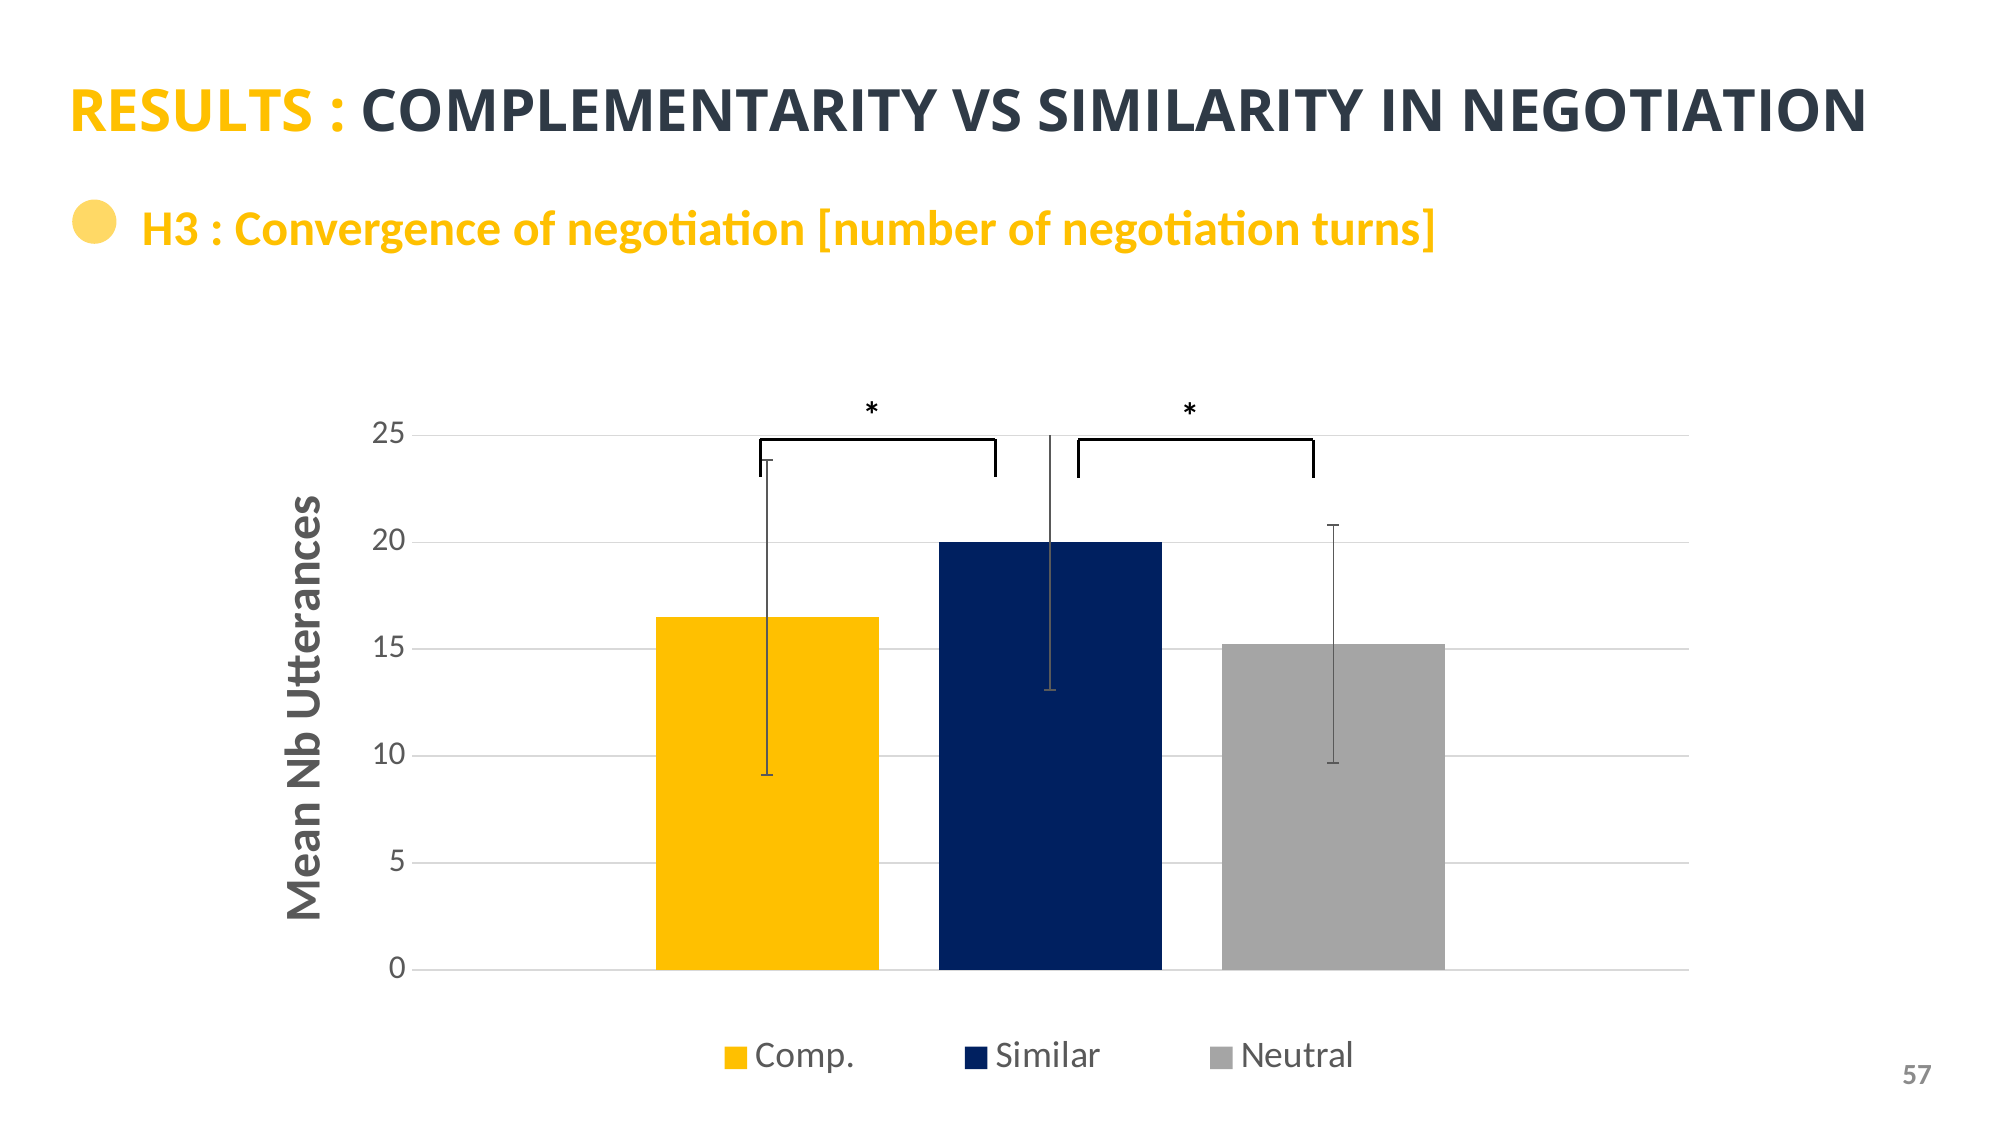

# RESULTS : COMPLEMENTARITY VS SIMILARITY IN NEGOTIATION
H3 : Convergence of negotiation [number of negotiation turns]

### Chart

| Category | Comp. | Similar | Neutral |
|---|---|---|---|
*
*
57